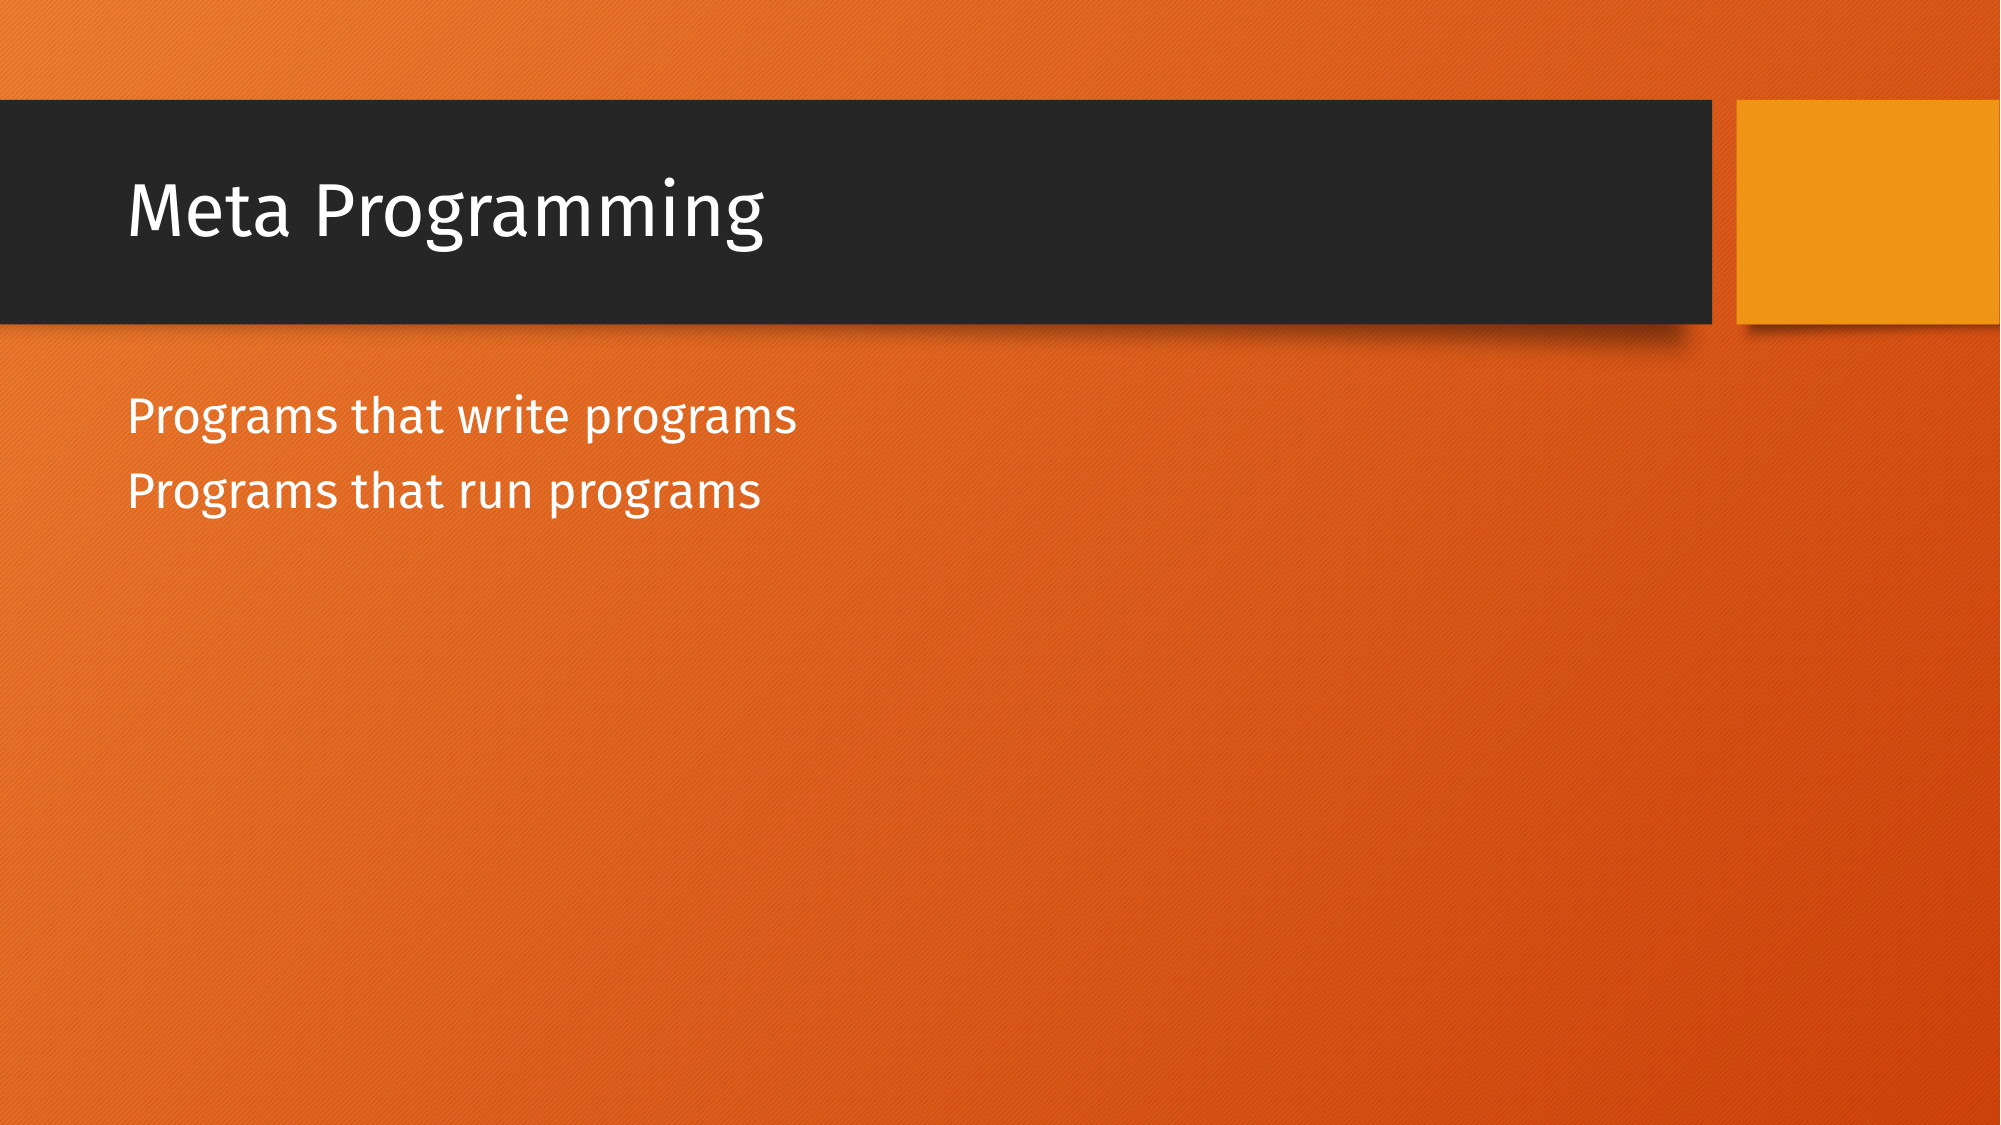

# Meta Programming
Programs that write programs
Programs that run programs